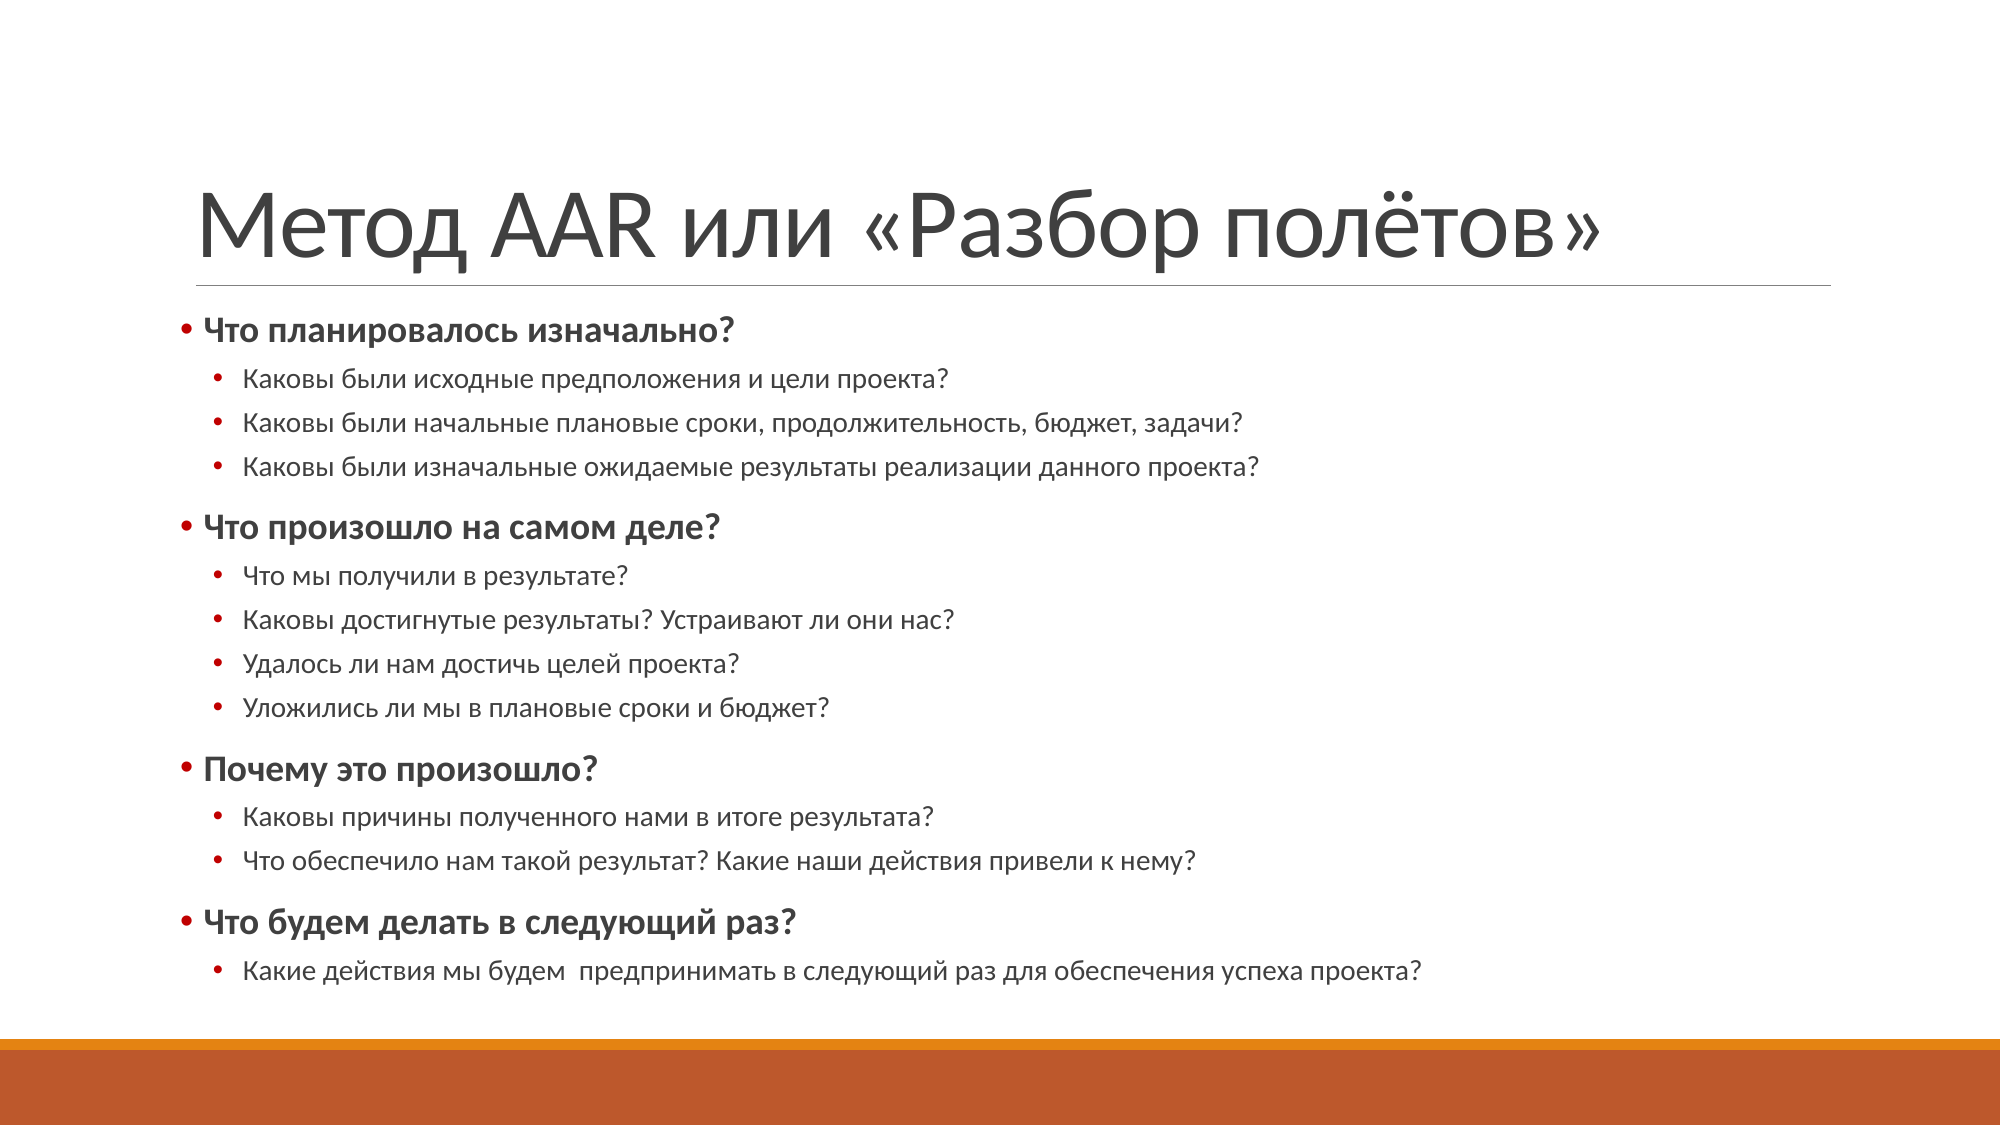

# Метод AAR или «Разбор полётов»
 Что планировалось изначально?
Каковы были исходные предположения и цели проекта?
Каковы были начальные плановые сроки, продолжительность, бюджет, задачи?
Каковы были изначальные ожидаемые результаты реализации данного проекта?
 Что произошло на самом деле?
Что мы получили в результате?
Каковы достигнутые результаты? Устраивают ли они нас?
Удалось ли нам достичь целей проекта?
Уложились ли мы в плановые сроки и бюджет?
 Почему это произошло?
Каковы причины полученного нами в итоге результата?
Что обеспечило нам такой результат? Какие наши действия привели к нему?
 Что будем делать в следующий раз?
Какие действия мы будем  предпринимать в следующий раз для обеспечения успеха проекта?